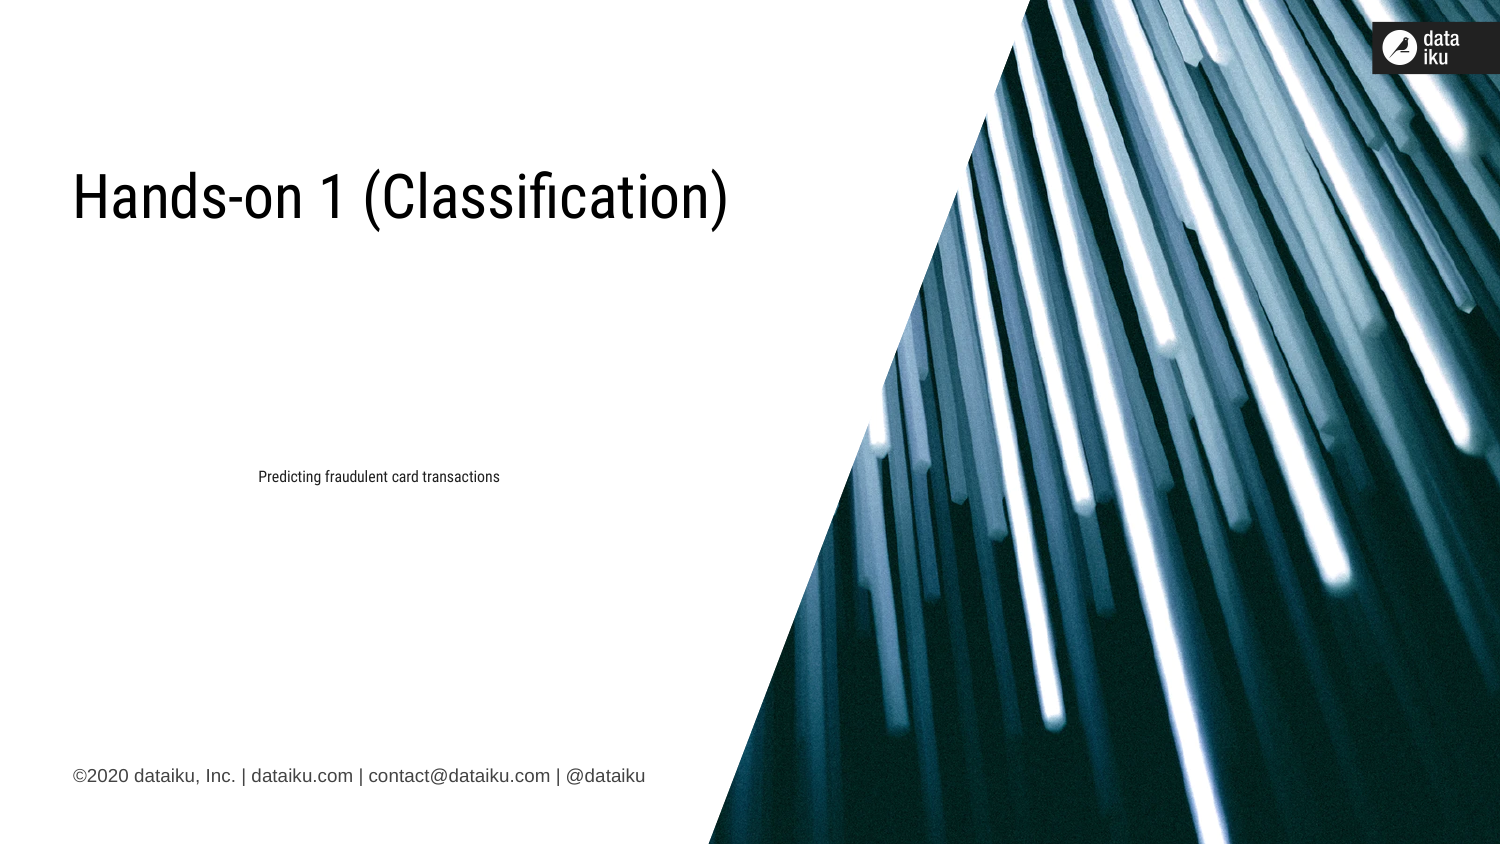

# Hands-on 1 (Classification)
Predicting fraudulent card transactions